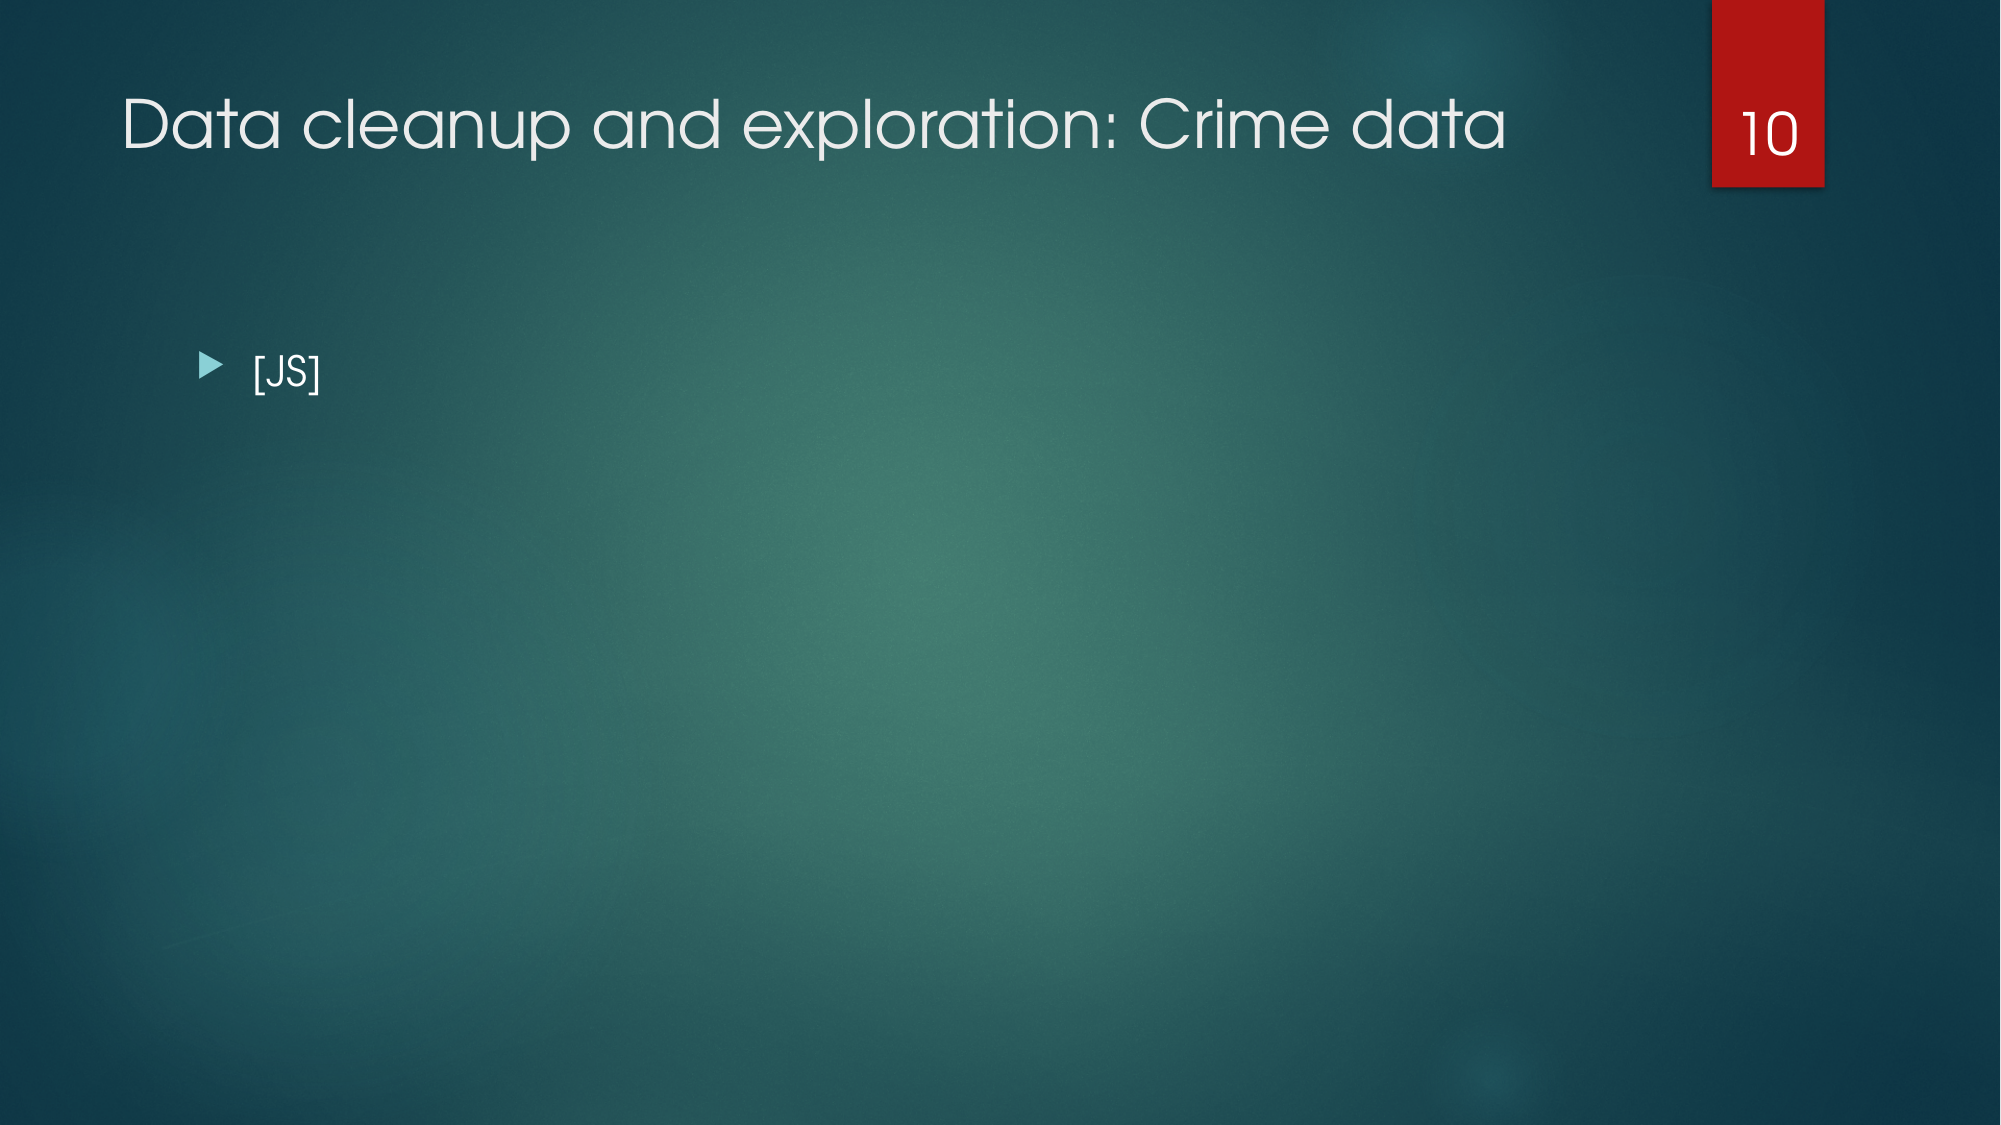

10
# Data cleanup and exploration: Crime data
[JS]